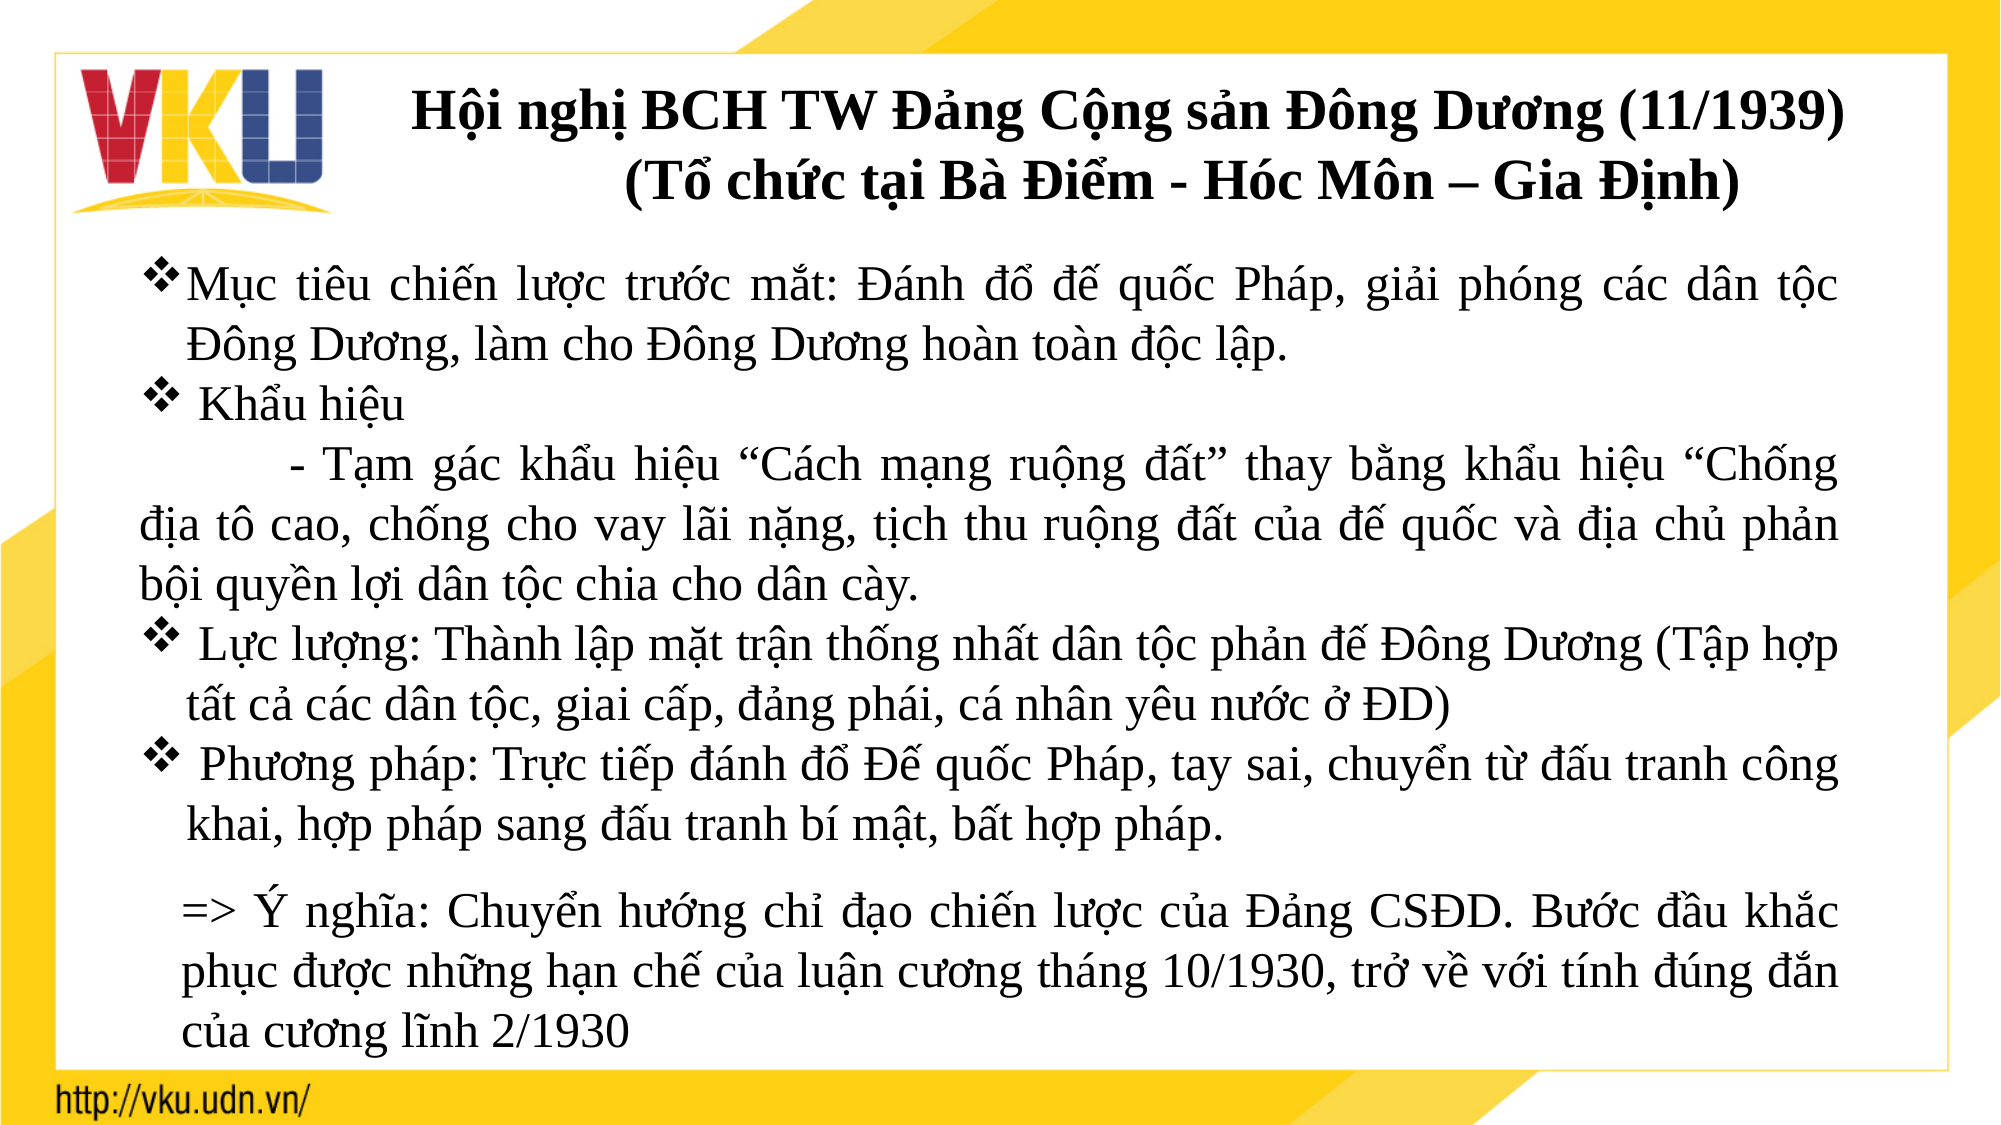

Hội nghị BCH TW Đảng Cộng sản Đông Dương (11/1939)
 (Tổ chức tại Bà Điểm - Hóc Môn – Gia Định)
Mục tiêu chiến lược trước mắt: Đánh đổ đế quốc Pháp, giải phóng các dân tộc Đông Dương, làm cho Đông Dương hoàn toàn độc lập.
 Khẩu hiệu
	- Tạm gác khẩu hiệu “Cách mạng ruộng đất” thay bằng khẩu hiệu “Chống địa tô cao, chống cho vay lãi nặng, tịch thu ruộng đất của đế quốc và địa chủ phản bội quyền lợi dân tộc chia cho dân cày.
 Lực lượng: Thành lập mặt trận thống nhất dân tộc phản đế Đông Dương (Tập hợp tất cả các dân tộc, giai cấp, đảng phái, cá nhân yêu nước ở ĐD)
 Phương pháp: Trực tiếp đánh đổ Đế quốc Pháp, tay sai, chuyển từ đấu tranh công khai, hợp pháp sang đấu tranh bí mật, bất hợp pháp.
=> Ý nghĩa: Chuyển hướng chỉ đạo chiến lược của Đảng CSĐD. Bước đầu khắc phục được những hạn chế của luận cương tháng 10/1930, trở về với tính đúng đắn của cương lĩnh 2/1930